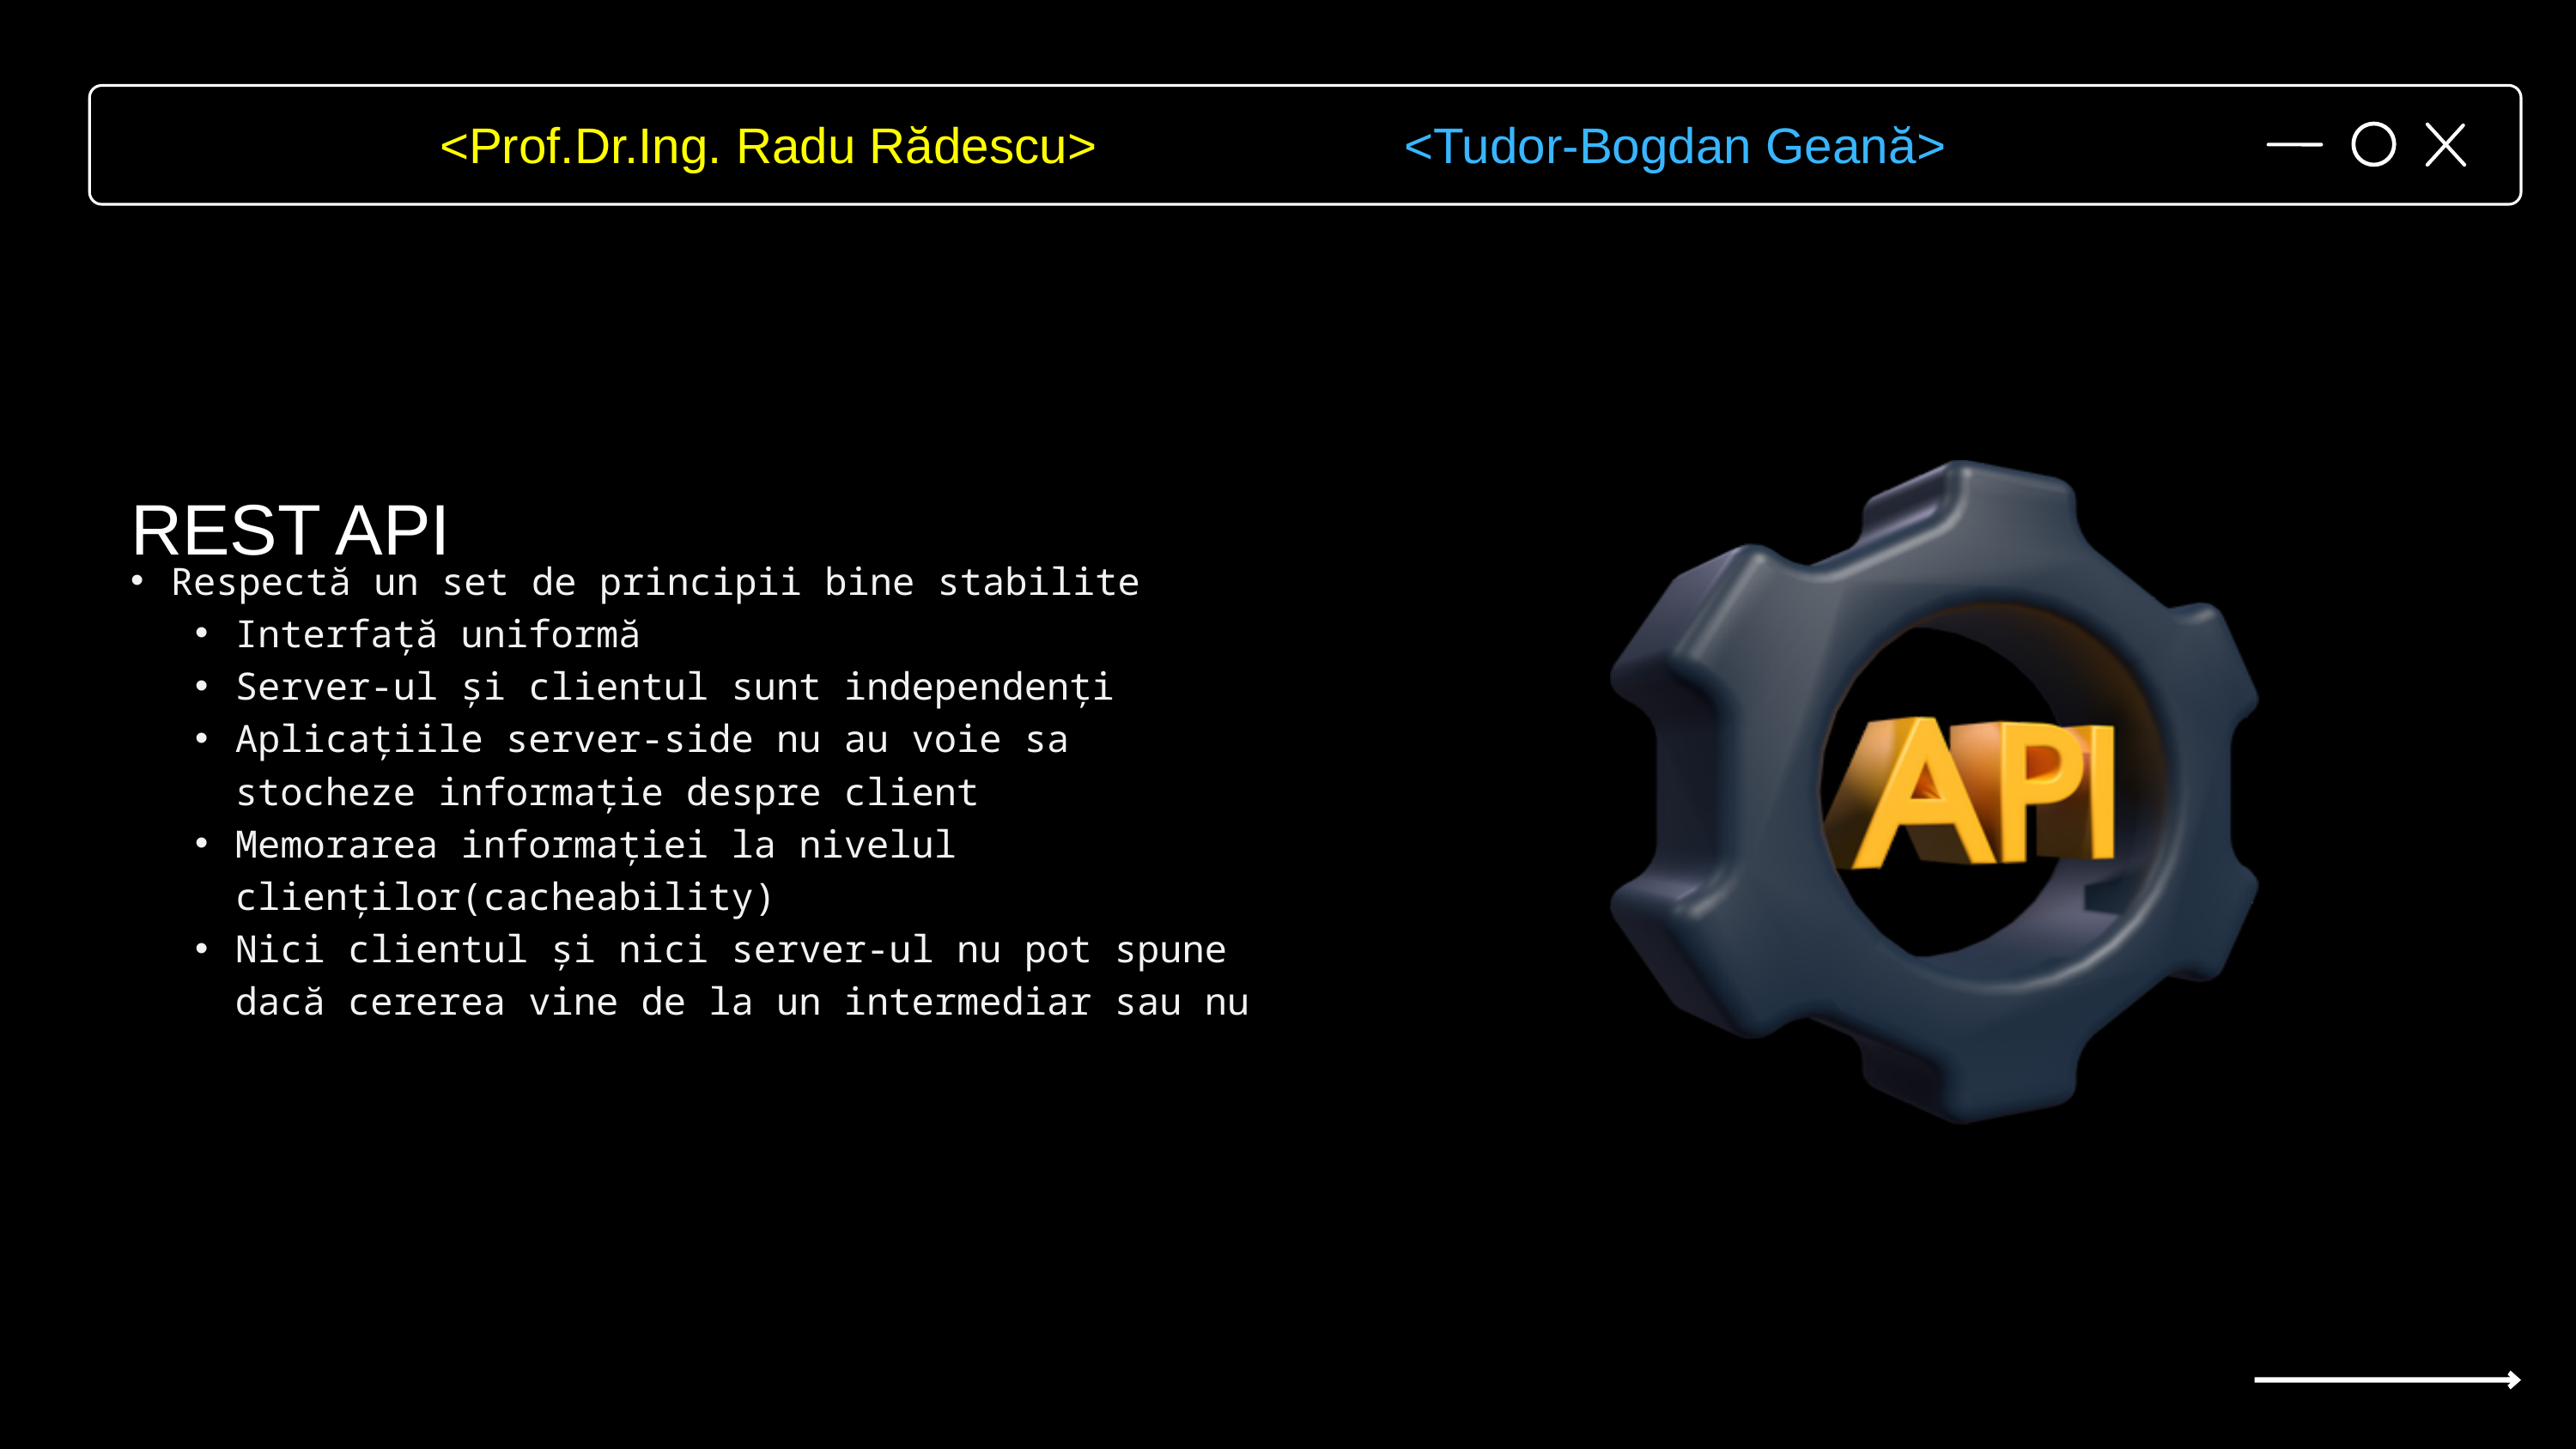

<Prof.Dr.Ing. Radu Rădescu>                      <Tudor-Bogdan Geană>
REST API

Respectă un set de principii bine stabilite
Interfață uniformă
Server-ul și clientul sunt independenți
Aplicațiile server-side nu au voie sa stocheze informație despre client
Memorarea informației la nivelul clienților(cacheability)
Nici clientul și nici server-ul nu pot spune dacă cererea vine de la un intermediar sau nu